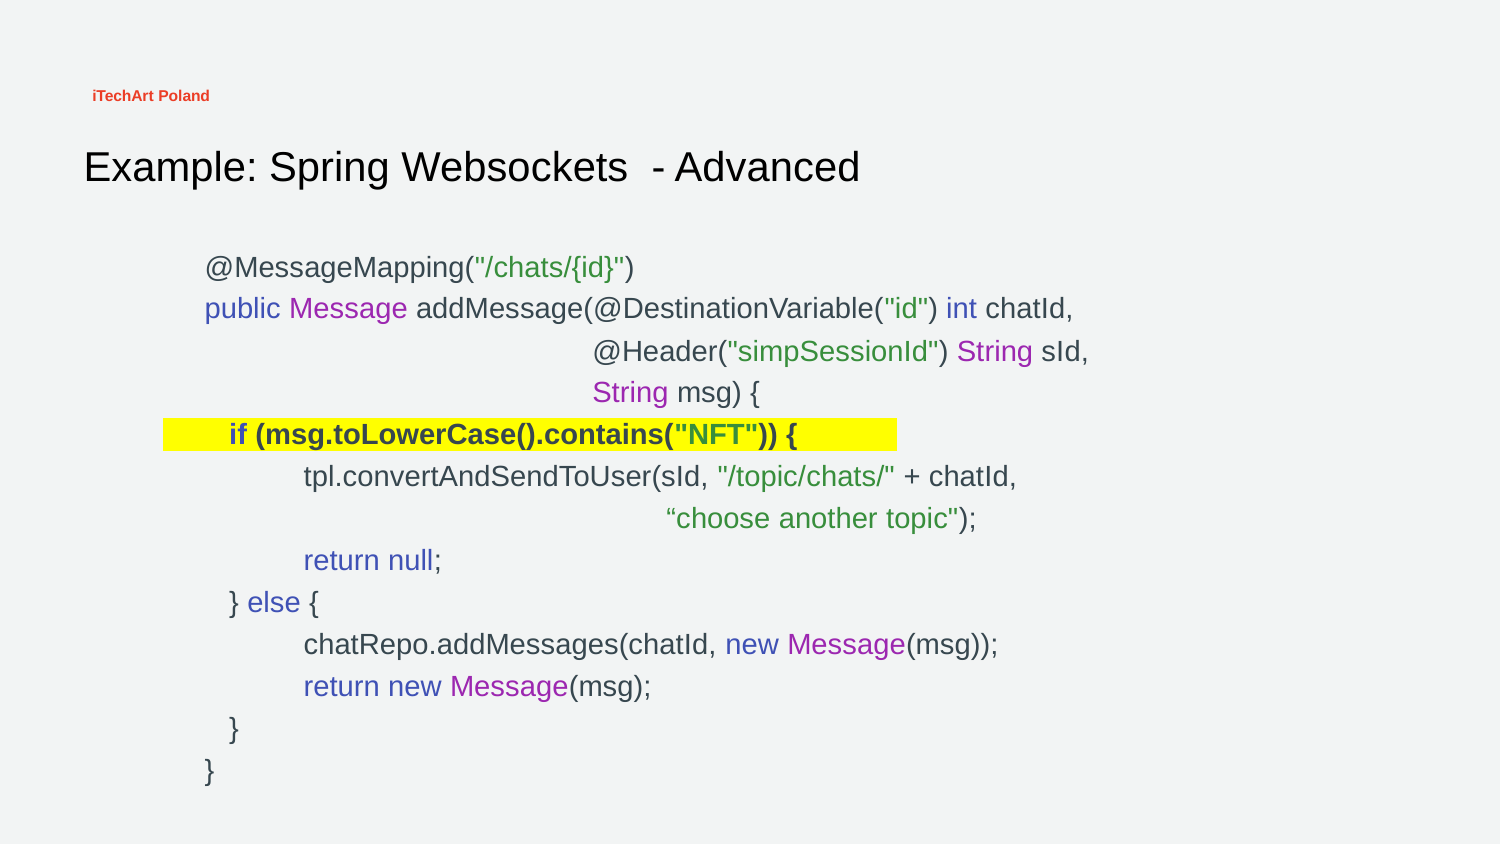

iTechArt Poland
# Example: Spring Websockets  - Advanced
     @MessageMapping("/chats/{id}")
     public Message addMessage(@DestinationVariable("id") int chatId,
                                                    @Header("simpSessionId") String sId,
                                                    String msg) {
        if (msg.toLowerCase().contains("NFT")) {
                 tpl.convertAndSendToUser(sId, "/topic/chats/" + chatId,
                                                             “choose another topic");
                 return null;
        } else {
                 chatRepo.addMessages(chatId, new Message(msg));
                 return new Message(msg);
        }
     }